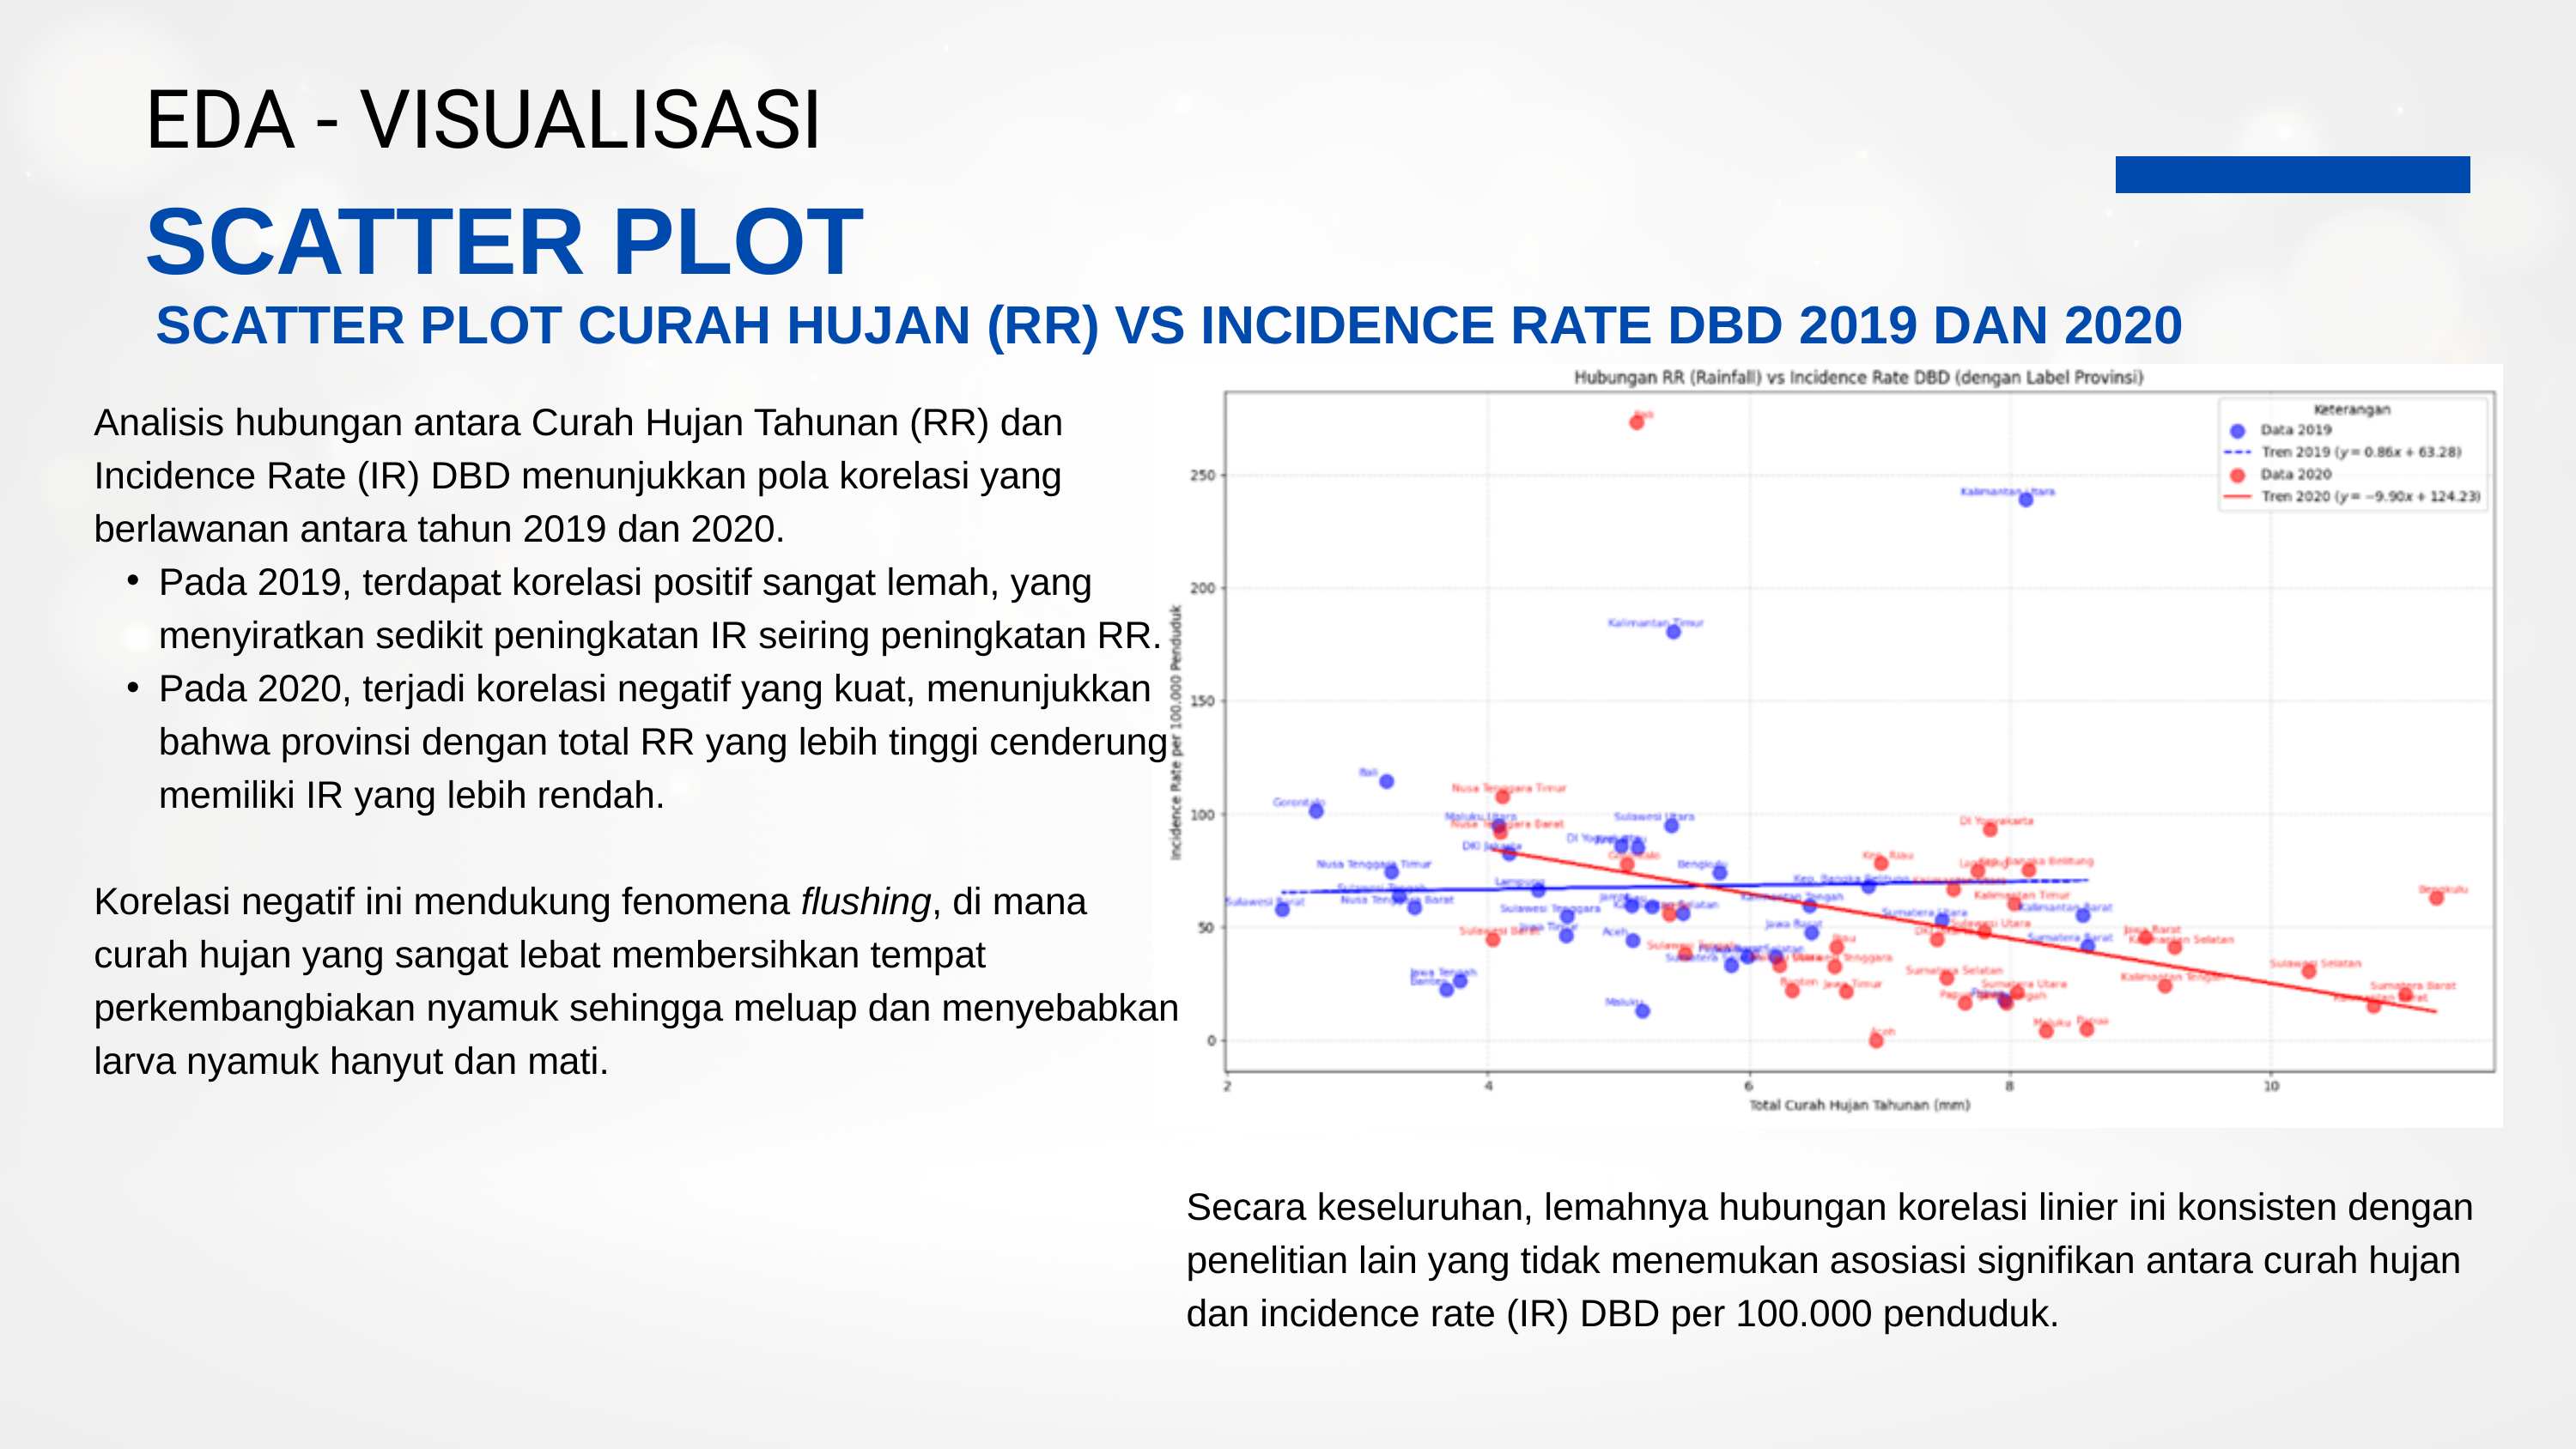

EDA - VISUALISASI

SCATTER PLOT
SCATTER PLOT CURAH HUJAN (RR) VS INCIDENCE RATE DBD 2019 DAN 2020

Analisis hubungan antara Curah Hujan Tahunan (RR) dan Incidence Rate (IR) DBD menunjukkan pola korelasi yang berlawanan antara tahun 2019 dan 2020.
Pada 2019, terdapat korelasi positif sangat lemah, yang menyiratkan sedikit peningkatan IR seiring peningkatan RR.
Pada 2020, terjadi korelasi negatif yang kuat, menunjukkan bahwa provinsi dengan total RR yang lebih tinggi cenderung memiliki IR yang lebih rendah.

Korelasi negatif ini mendukung fenomena flushing, di mana curah hujan yang sangat lebat membersihkan tempat perkembangbiakan nyamuk sehingga meluap dan menyebabkan larva nyamuk hanyut dan mati.
Secara keseluruhan, lemahnya hubungan korelasi linier ini konsisten dengan penelitian lain yang tidak menemukan asosiasi signifikan antara curah hujan dan incidence rate (IR) DBD per 100.000 penduduk.